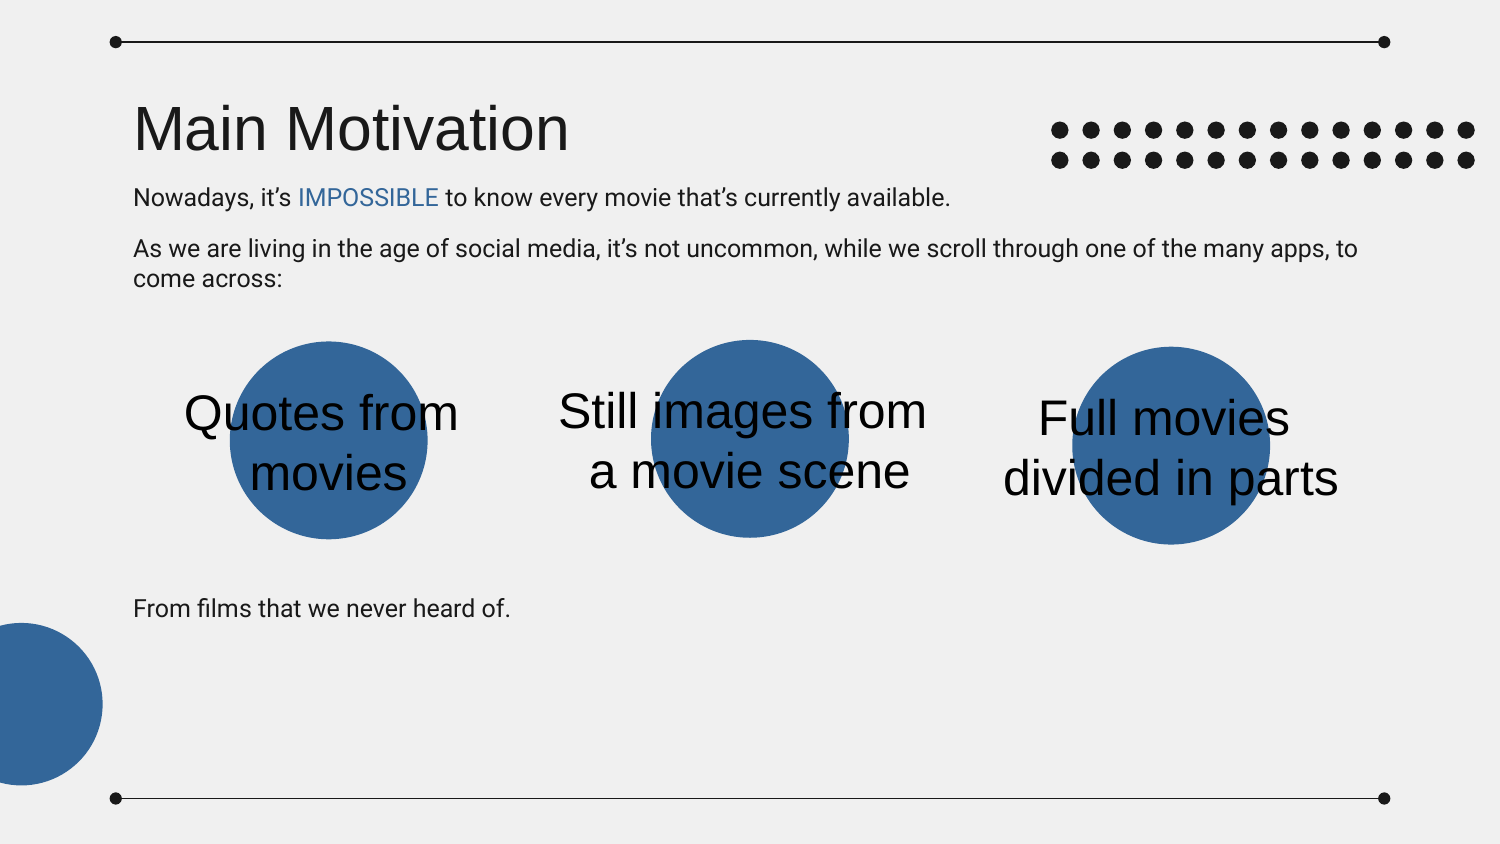

# Main Motivation

Nowadays, it’s IMPOSSIBLE to know every movie that’s currently available.
As we are living in the age of social media, it’s not uncommon, while we scroll through one of the many apps, to come across:

Still images from
a movie scene
Quotes from
movies
Full movies
divided in parts
From films that we never heard of.